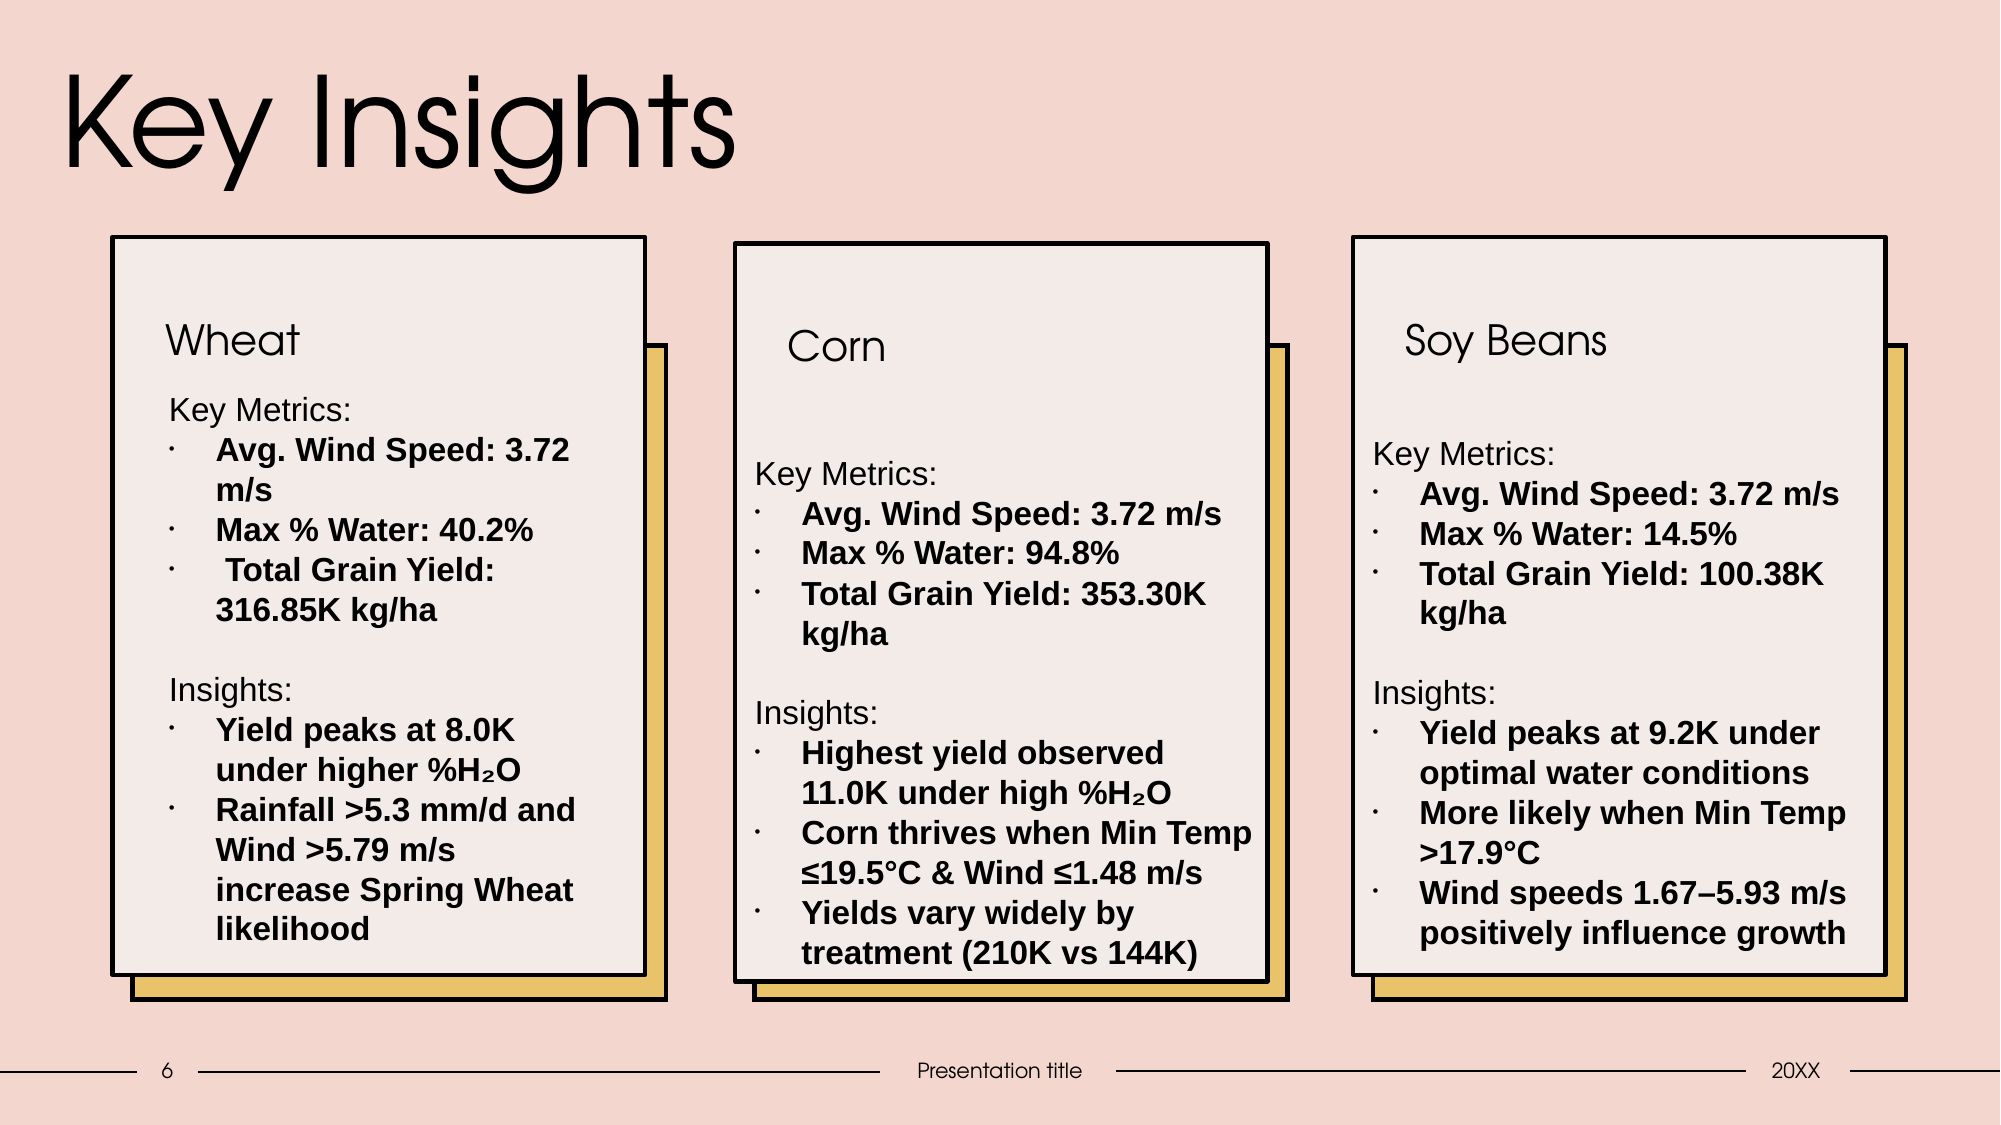

# Key Insights​
Wheat ​
Soy Beans
Corn
Key Metrics:
Avg. Wind Speed: 3.72 m/s
Max % Water: 40.2%
 Total Grain Yield: 316.85K kg/ha

Insights:
Yield peaks at 8.0K under higher %H₂O
Rainfall >5.3 mm/d and Wind >5.79 m/s increase Spring Wheat likelihood
​

Key Metrics:
Avg. Wind Speed: 3.72 m/s
Max % Water: 14.5%
Total Grain Yield: 100.38K kg/ha

Insights:
Yield peaks at 9.2K under optimal water conditions
More likely when Min Temp >17.9°C
Wind speeds 1.67–5.93 m/s positively influence growth

Key Metrics:
Avg. Wind Speed: 3.72 m/s
Max % Water: 94.8%
Total Grain Yield: 353.30K kg/ha

Insights:
Highest yield observed 11.0K under high %H₂O
Corn thrives when Min Temp ≤19.5°C & Wind ≤1.48 m/s
Yields vary widely by treatment (210K vs 144K)
6
Presentation title
20XX